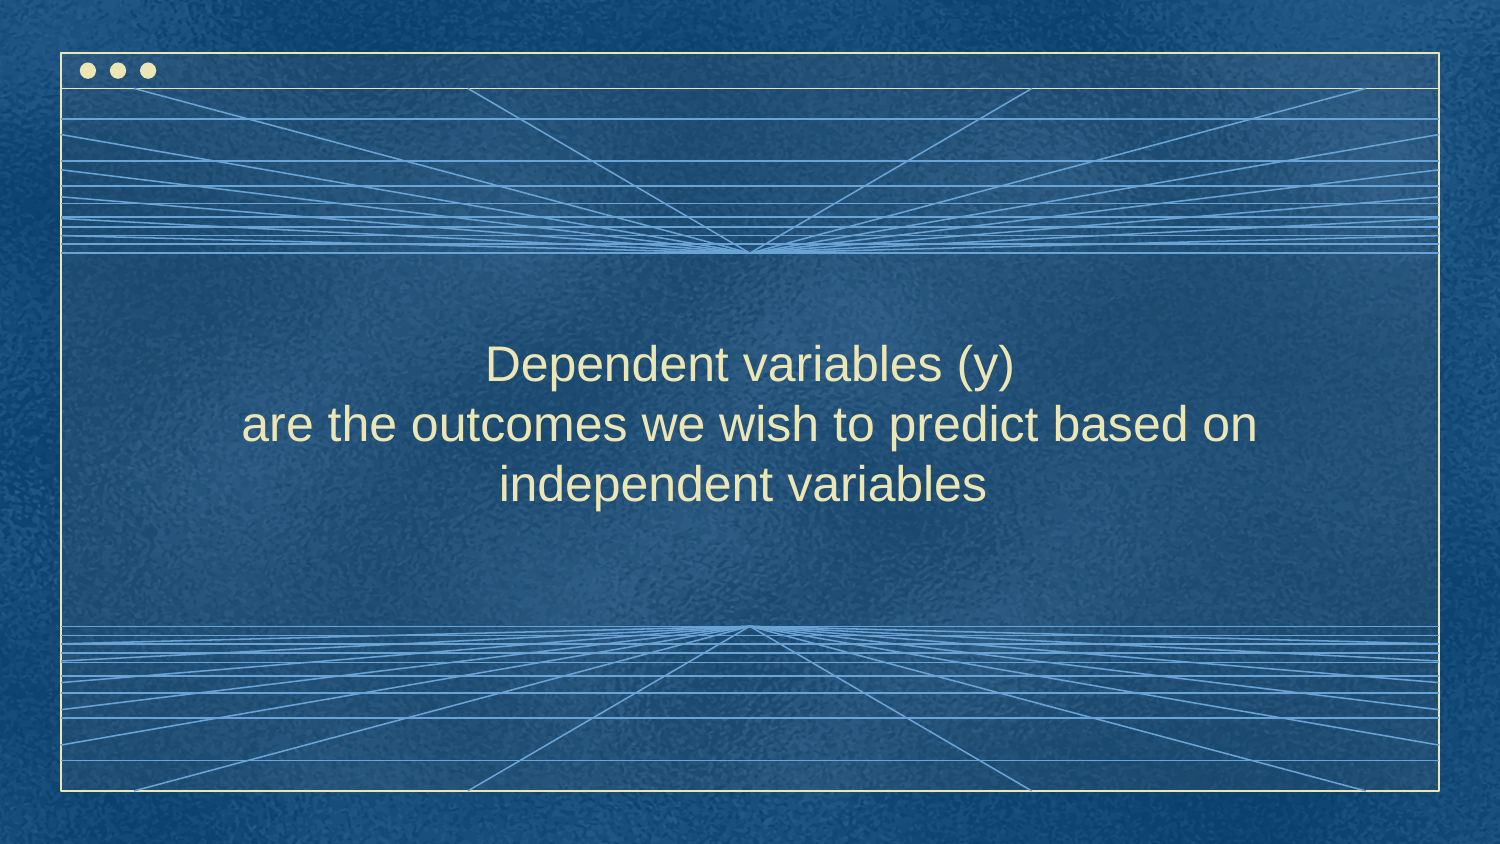

Dependent variables (y)
are the outcomes we wish to predict based on independent variables